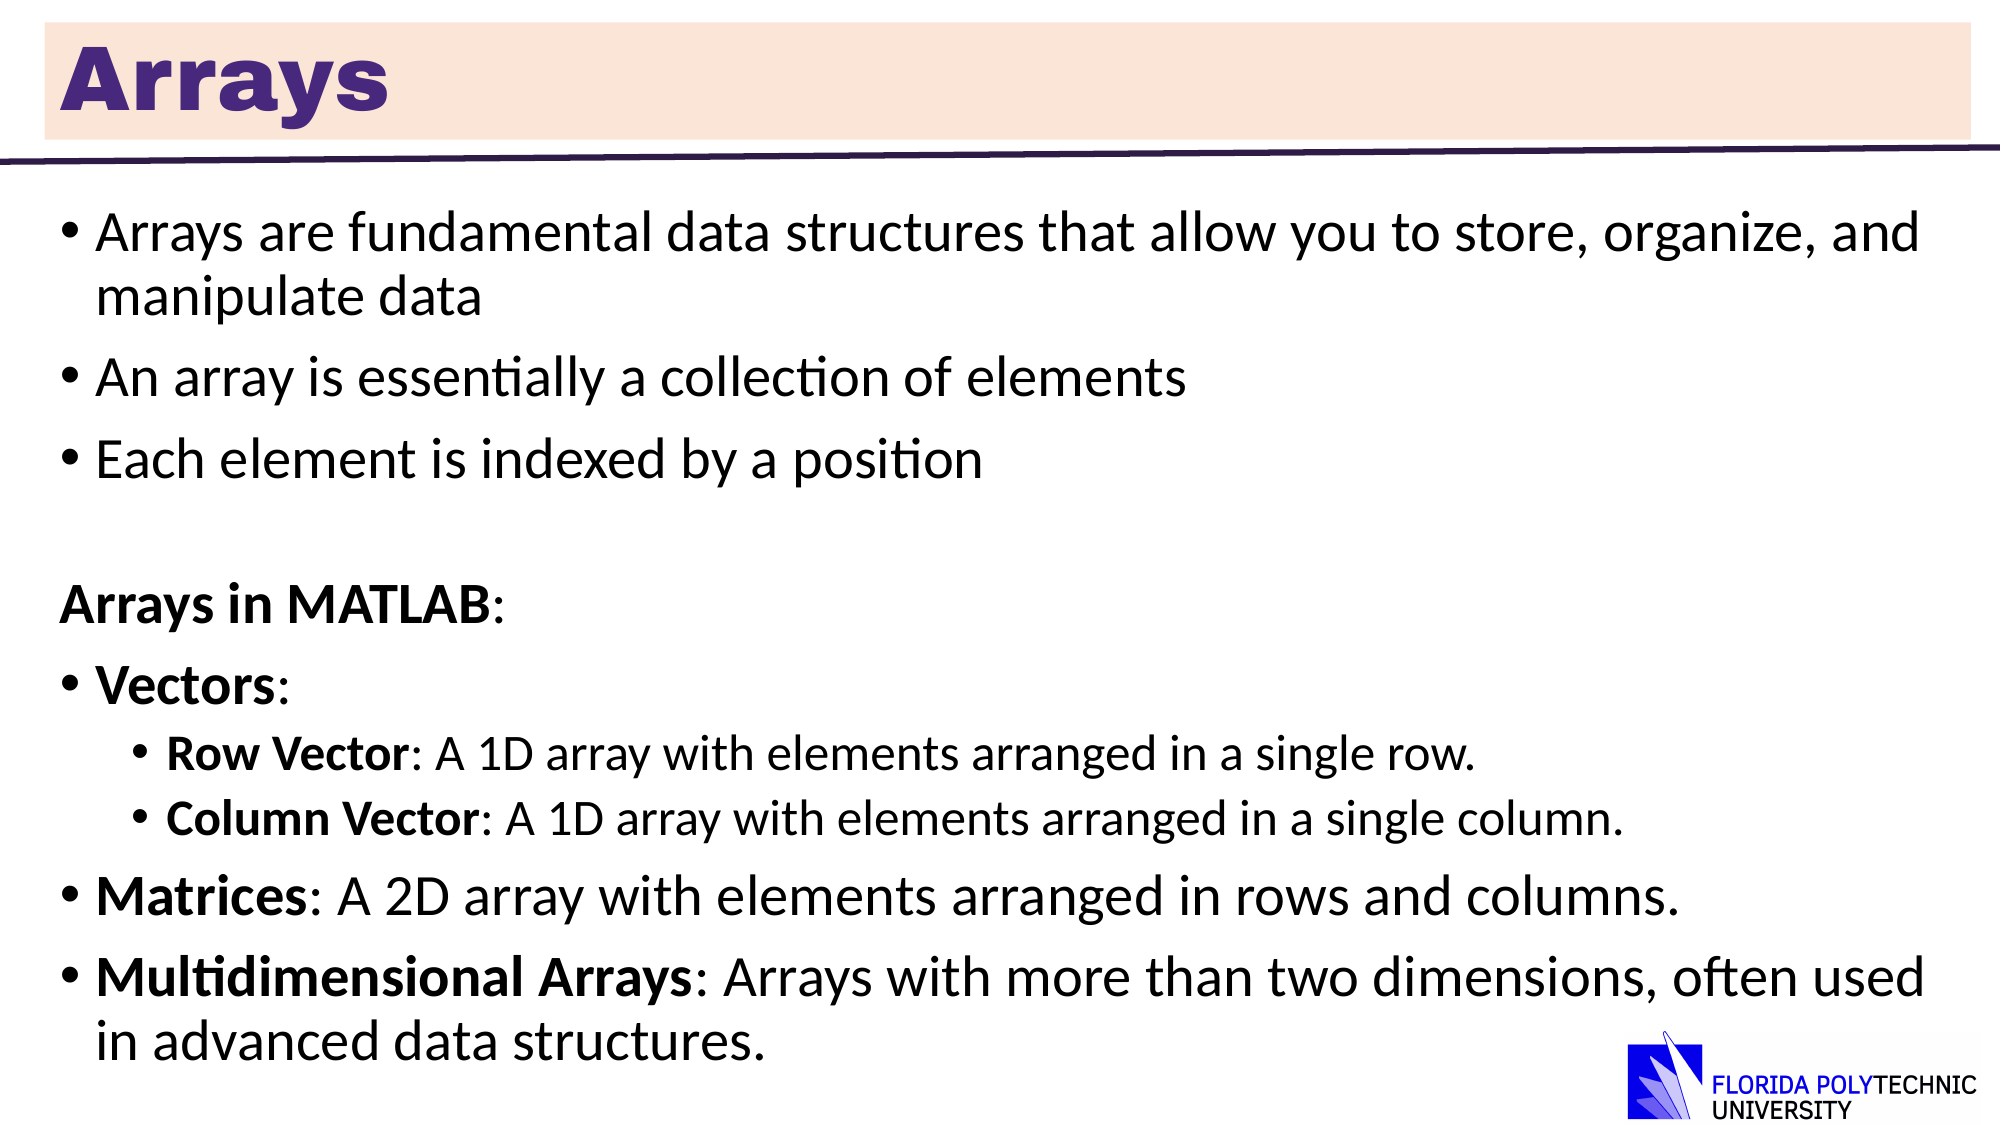

# Arrays
Arrays are fundamental data structures that allow you to store, organize, and manipulate data
An array is essentially a collection of elements
Each element is indexed by a position
Arrays in MATLAB:
Vectors:
Row Vector: A 1D array with elements arranged in a single row.
Column Vector: A 1D array with elements arranged in a single column.
Matrices: A 2D array with elements arranged in rows and columns.
Multidimensional Arrays: Arrays with more than two dimensions, often used in advanced data structures.